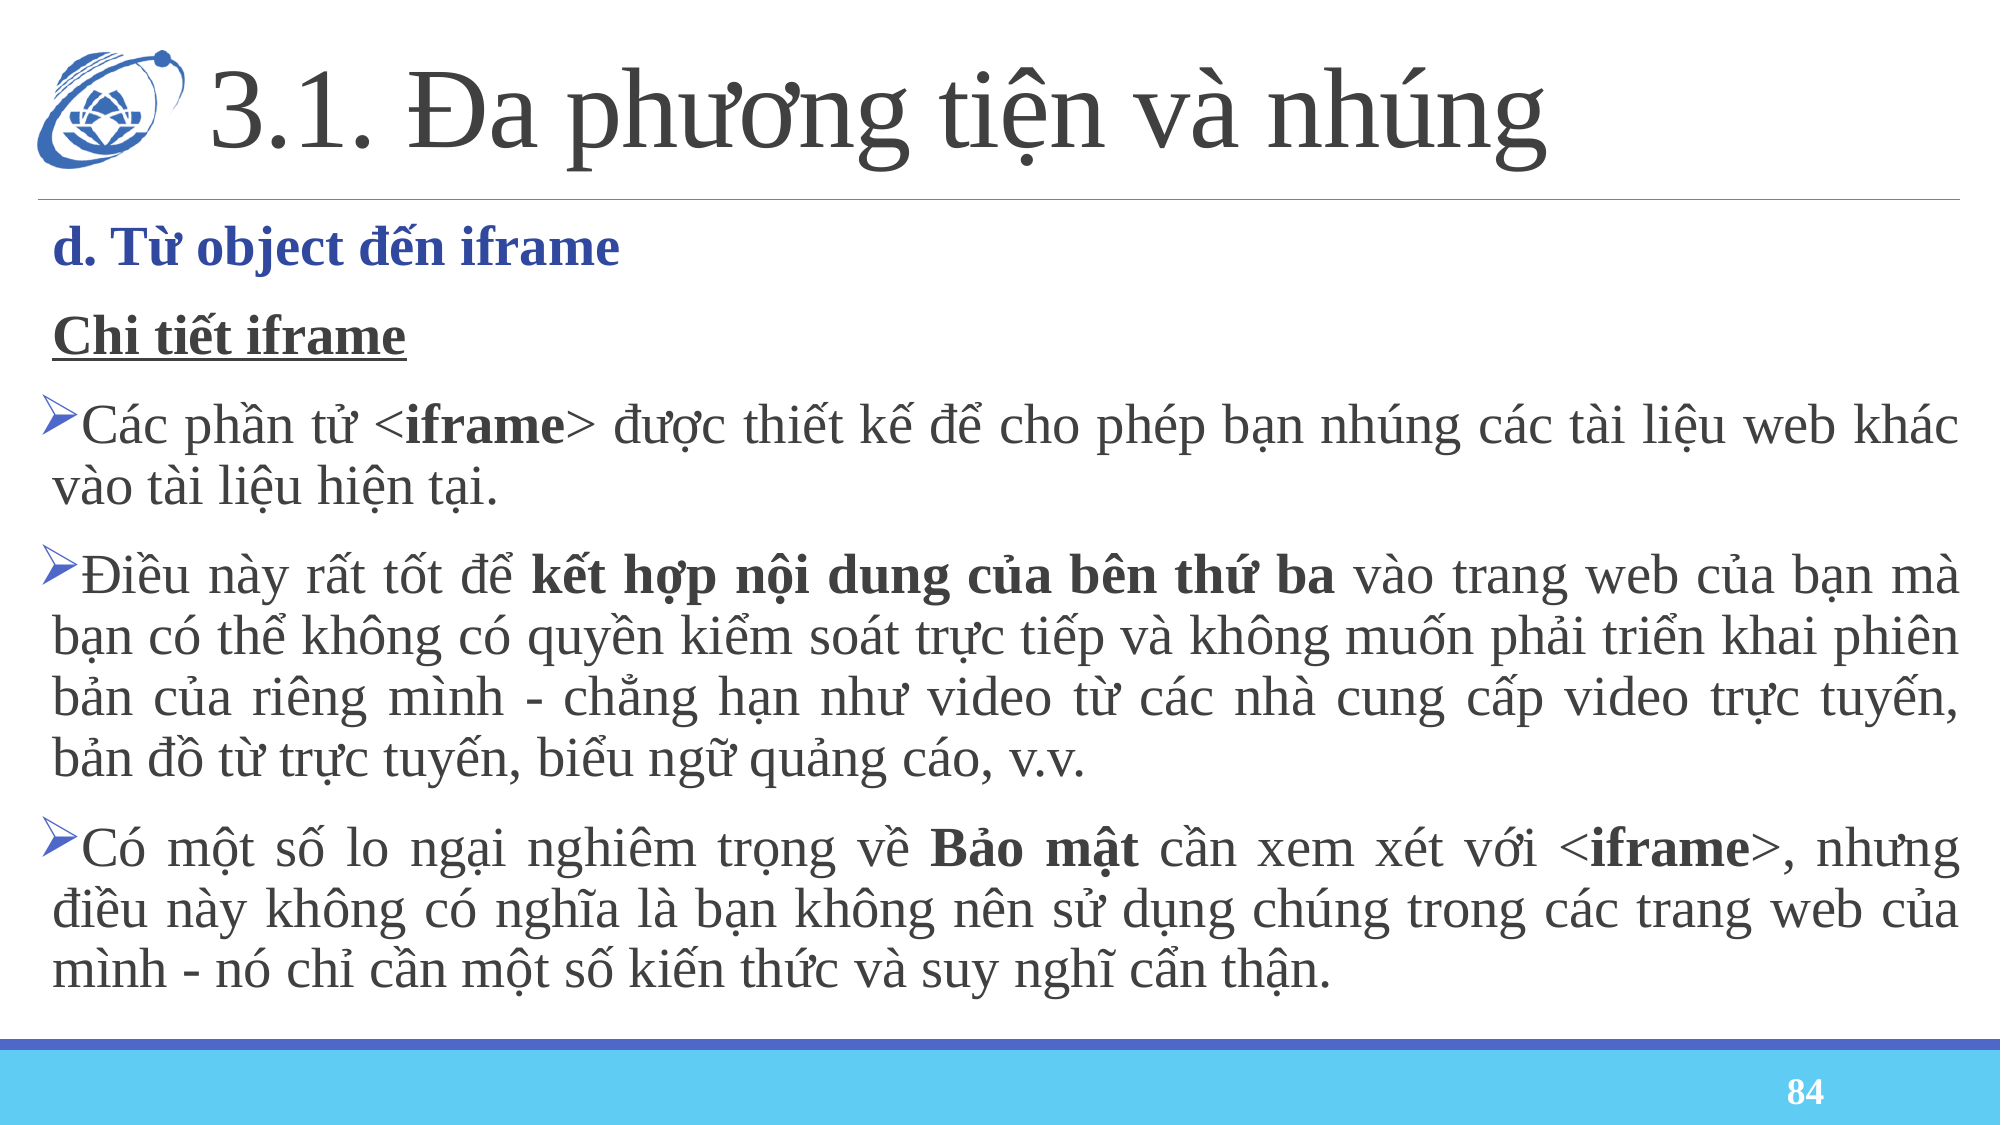

# 3.1. Đa phương tiện và nhúng
d. Từ object đến iframe
Chi tiết iframe
Các phần tử <iframe> được thiết kế để cho phép bạn nhúng các tài liệu web khác vào tài liệu hiện tại.
Điều này rất tốt để kết hợp nội dung của bên thứ ba vào trang web của bạn mà bạn có thể không có quyền kiểm soát trực tiếp và không muốn phải triển khai phiên bản của riêng mình - chẳng hạn như video từ các nhà cung cấp video trực tuyến, bản đồ từ trực tuyến, biểu ngữ quảng cáo, v.v.
Có một số lo ngại nghiêm trọng về Bảo mật cần xem xét với <iframe>, nhưng điều này không có nghĩa là bạn không nên sử dụng chúng trong các trang web của mình - nó chỉ cần một số kiến thức và suy nghĩ cẩn thận.
84